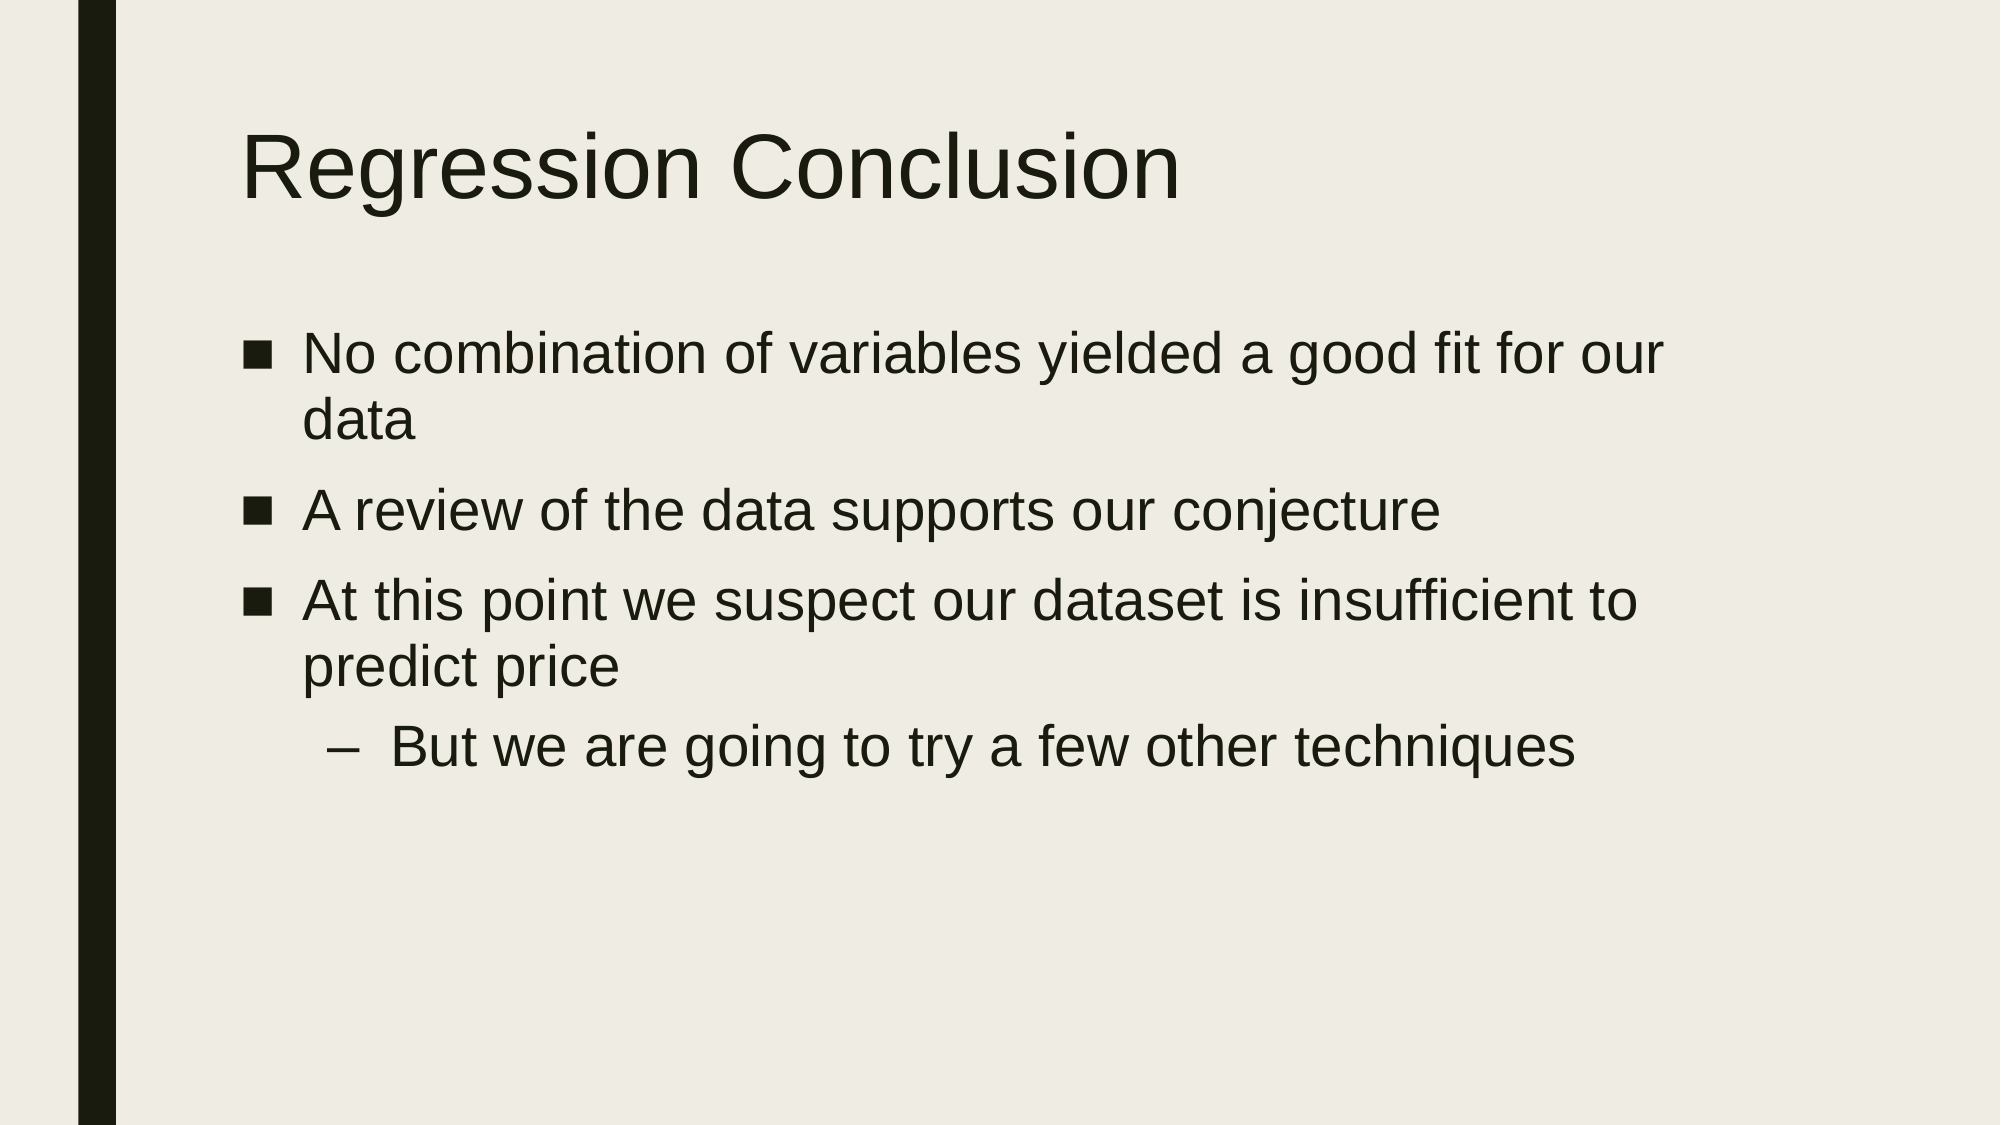

# Regression Conclusion
No combination of variables yielded a good fit for our data
A review of the data supports our conjecture
At this point we suspect our dataset is insufficient to predict price
But we are going to try a few other techniques